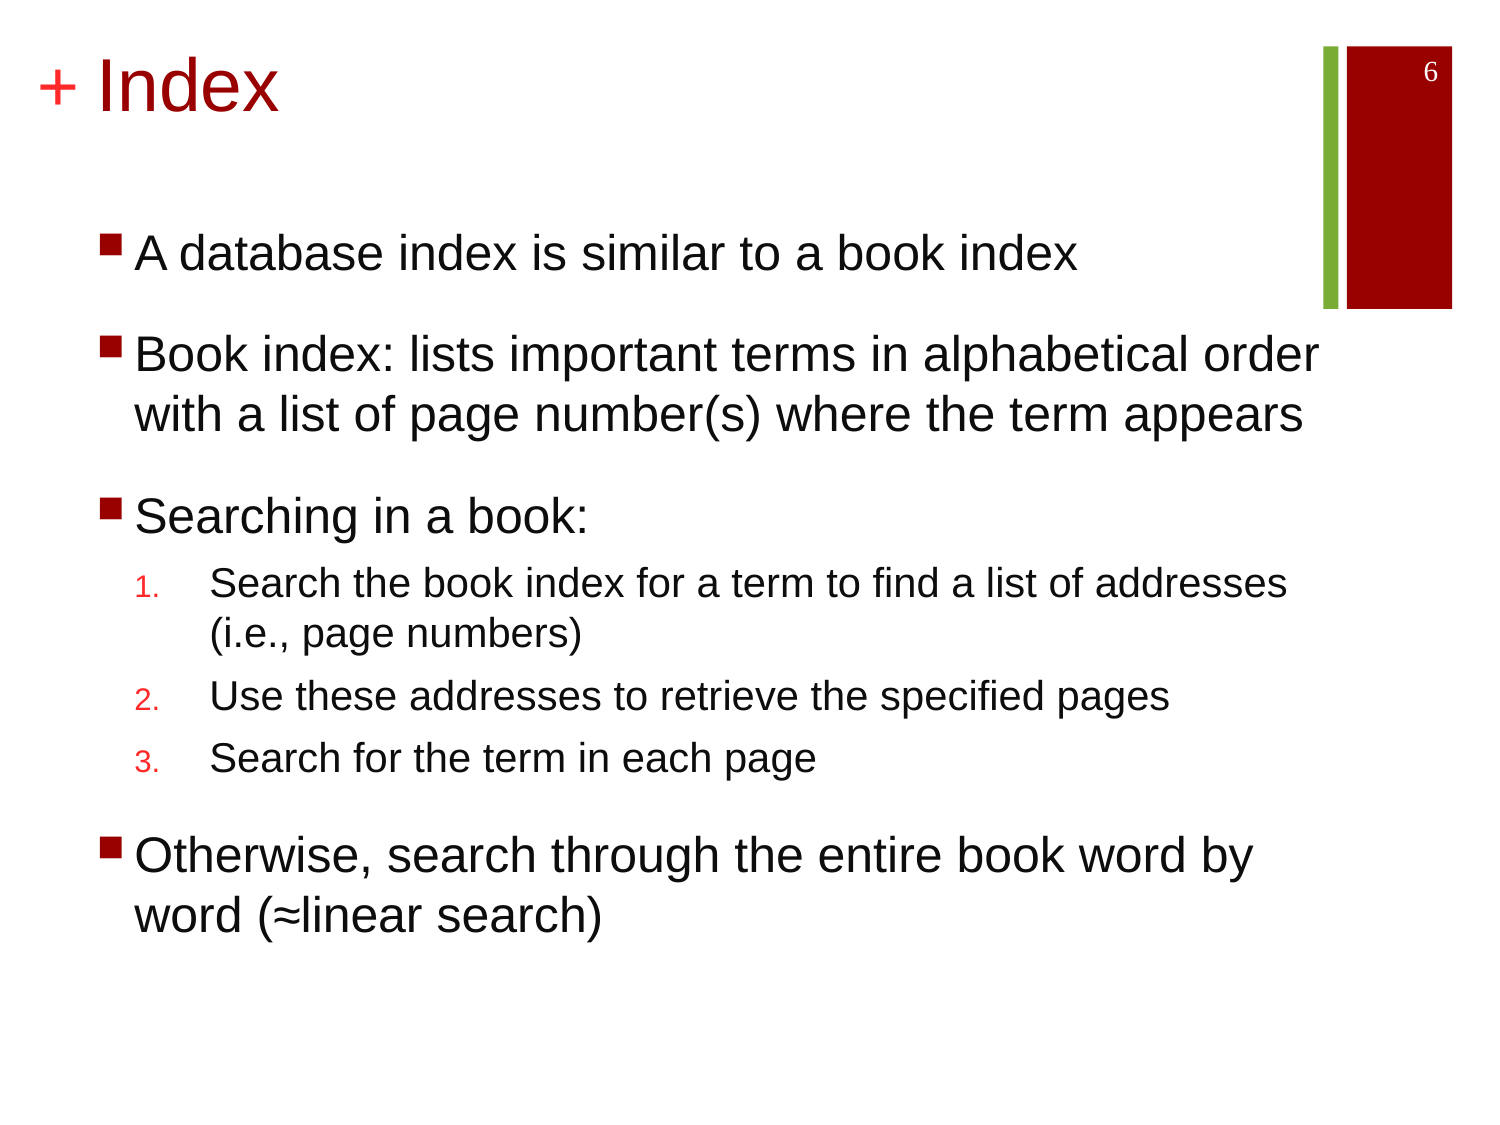

# Index
6
A database index is similar to a book index
Book index: lists important terms in alphabetical order with a list of page number(s) where the term appears
Searching in a book:
Search the book index for a term to find a list of addresses (i.e., page numbers)
Use these addresses to retrieve the specified pages
Search for the term in each page
Otherwise, search through the entire book word by word (≈linear search)